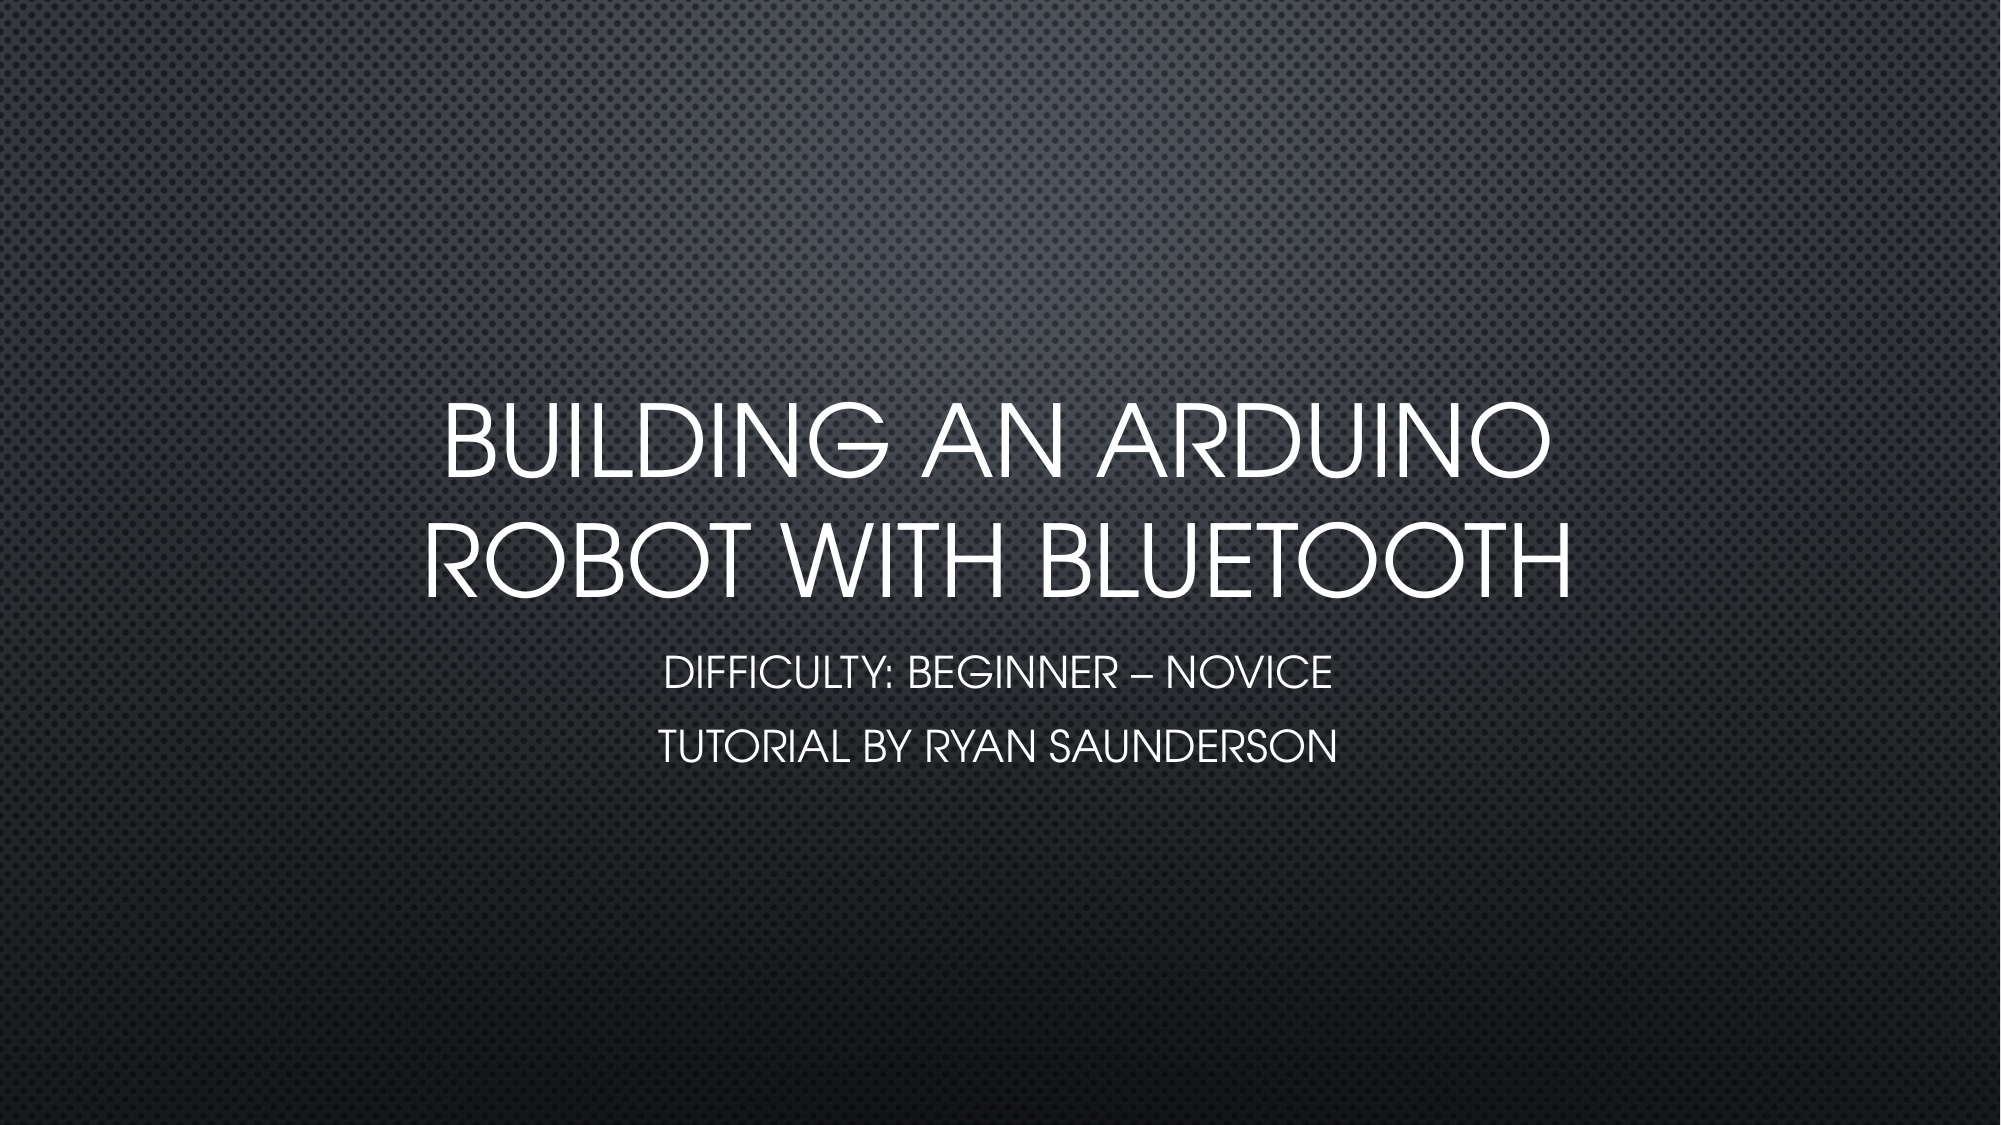

# Building an Arduino robot with Bluetooth
Difficulty: Beginner – novice
Tutorial By Ryan Saunderson